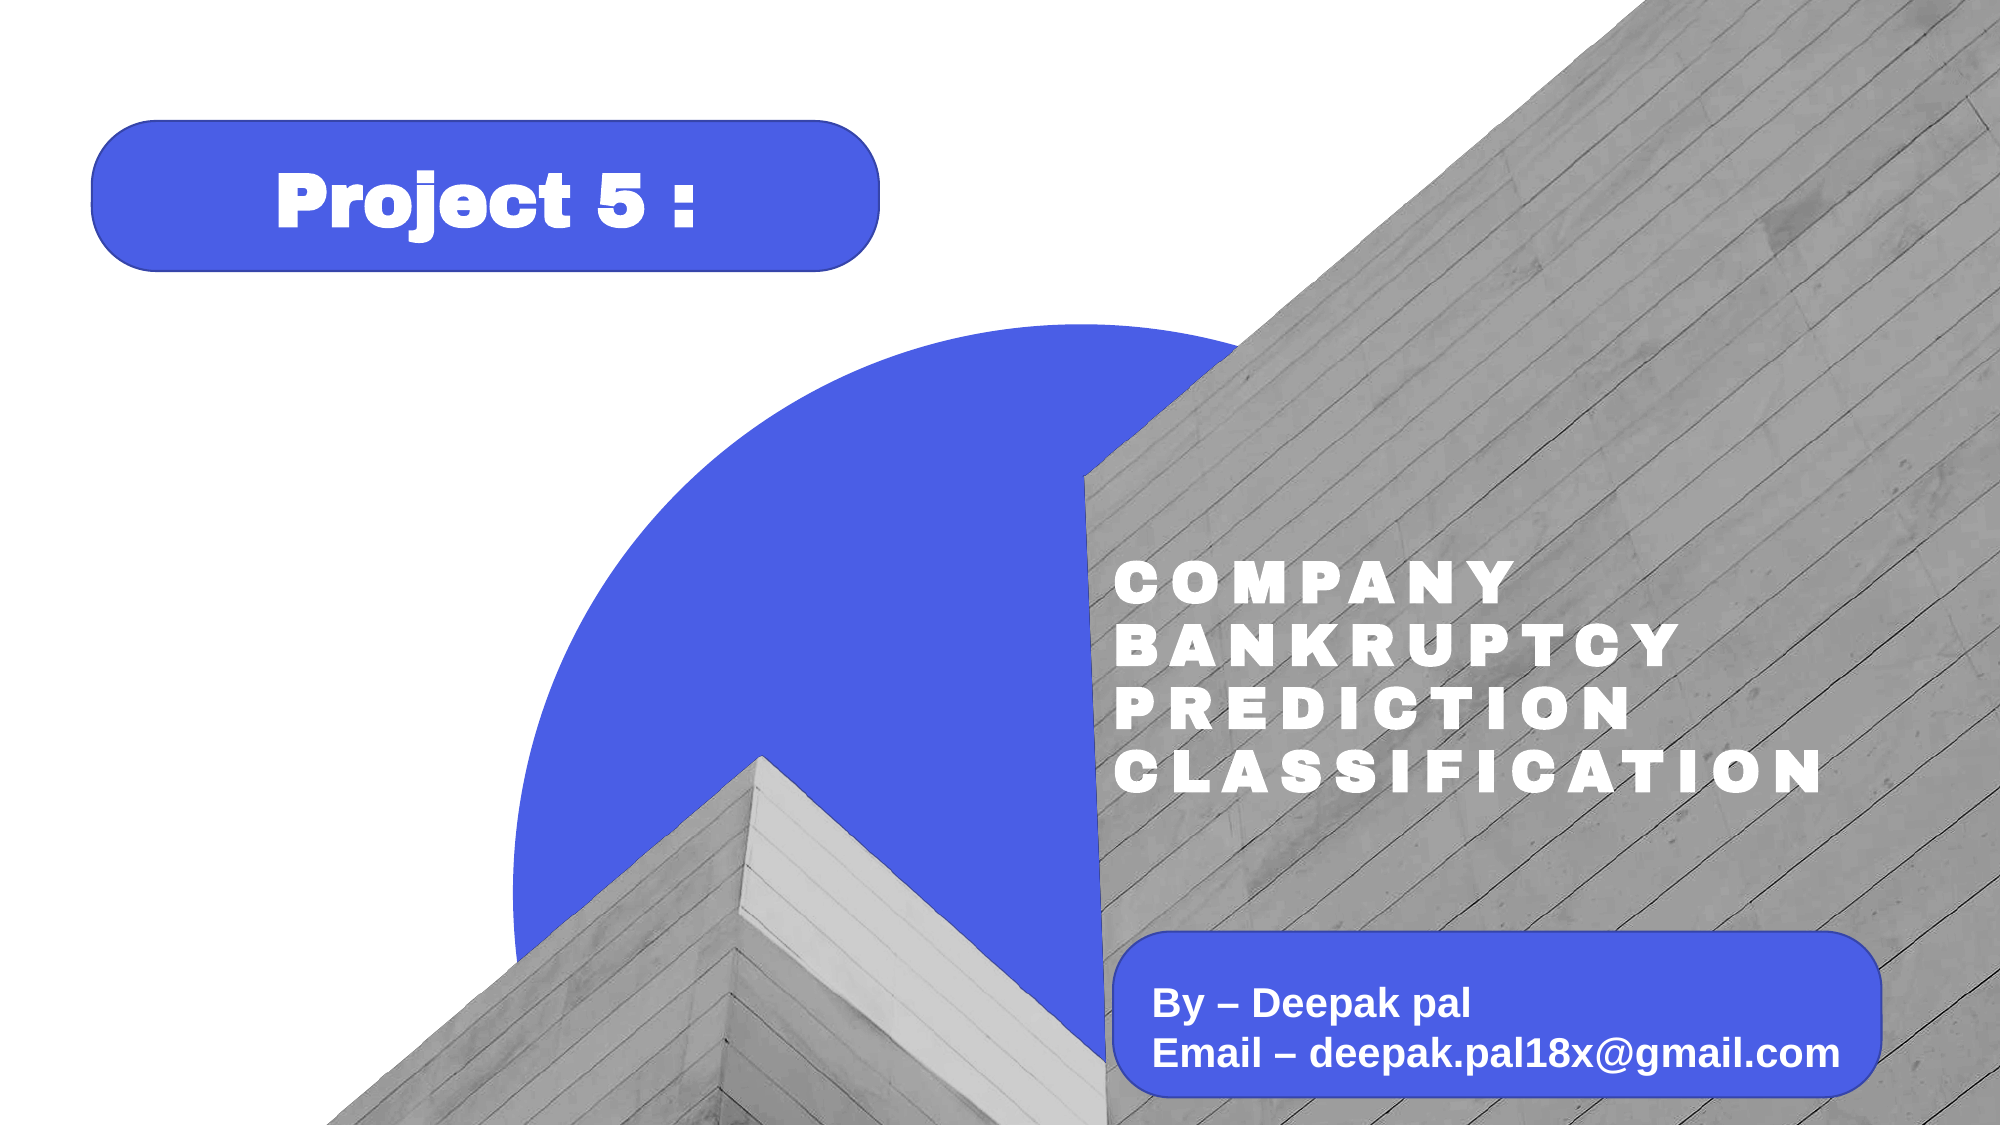

Project 5 :

# Company Bankruptcy Prediction Classification

By – Deepak pal
Email – deepak.pal18x@gmail.com